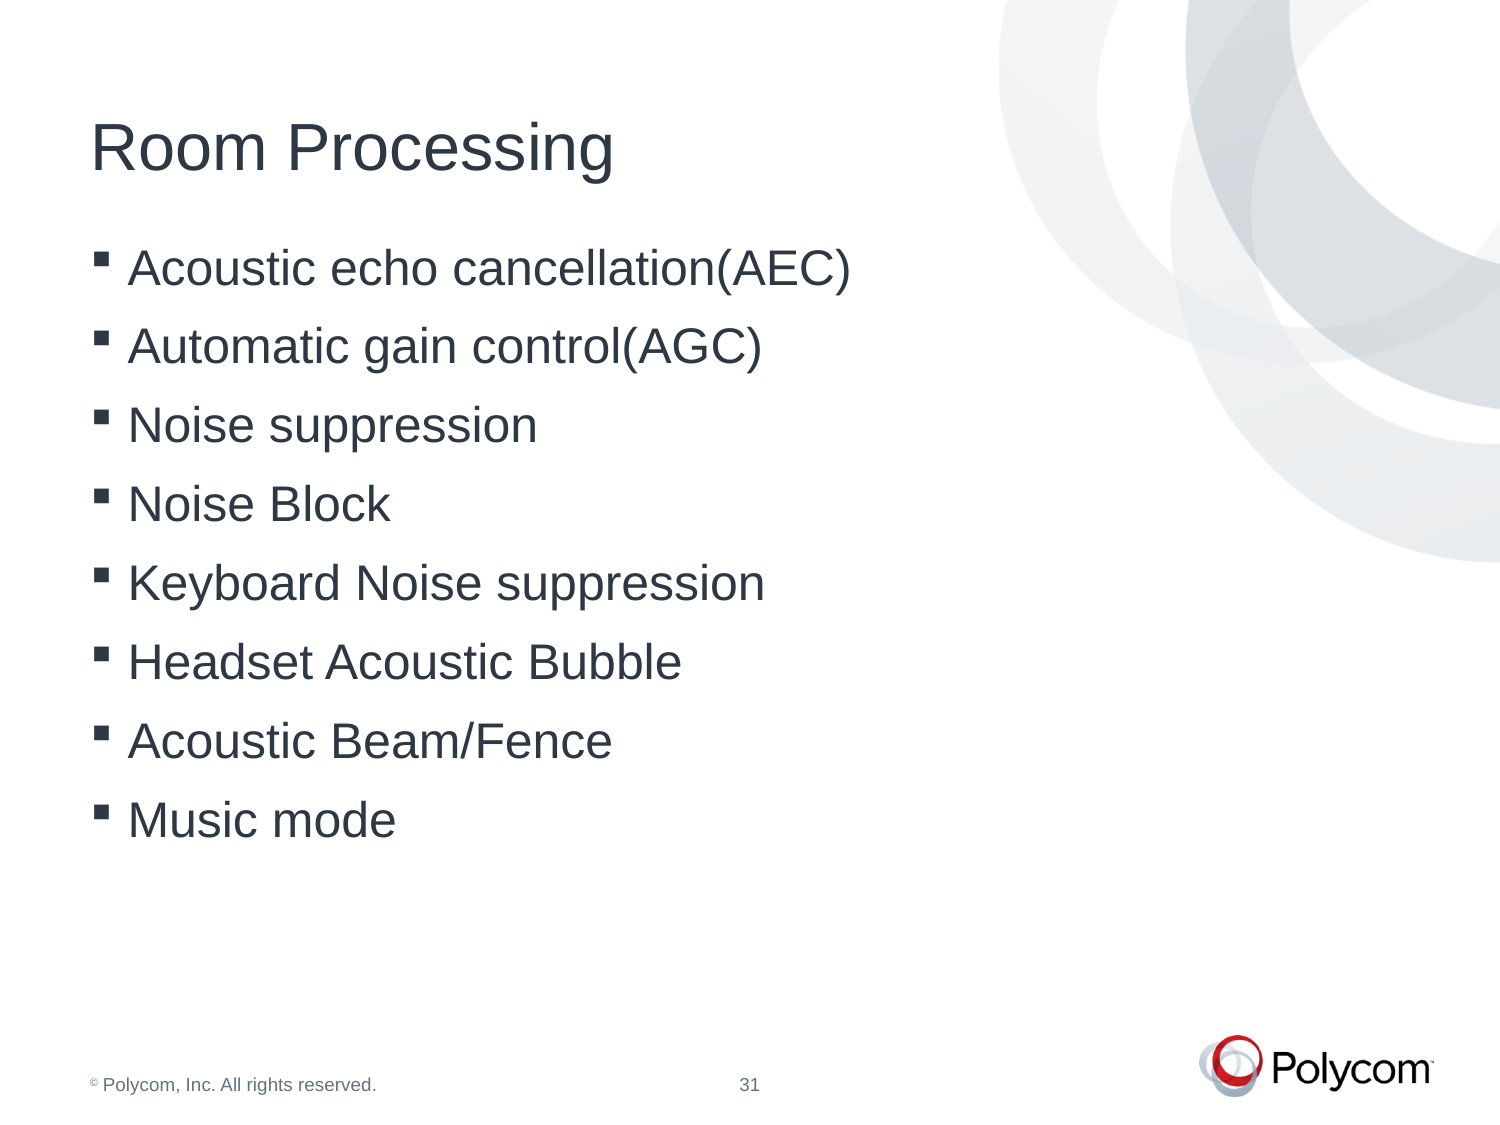

# Room Processing
Acoustic echo cancellation(AEC)
Automatic gain control(AGC)
Noise suppression
Noise Block
Keyboard Noise suppression
Headset Acoustic Bubble
Acoustic Beam/Fence
Music mode